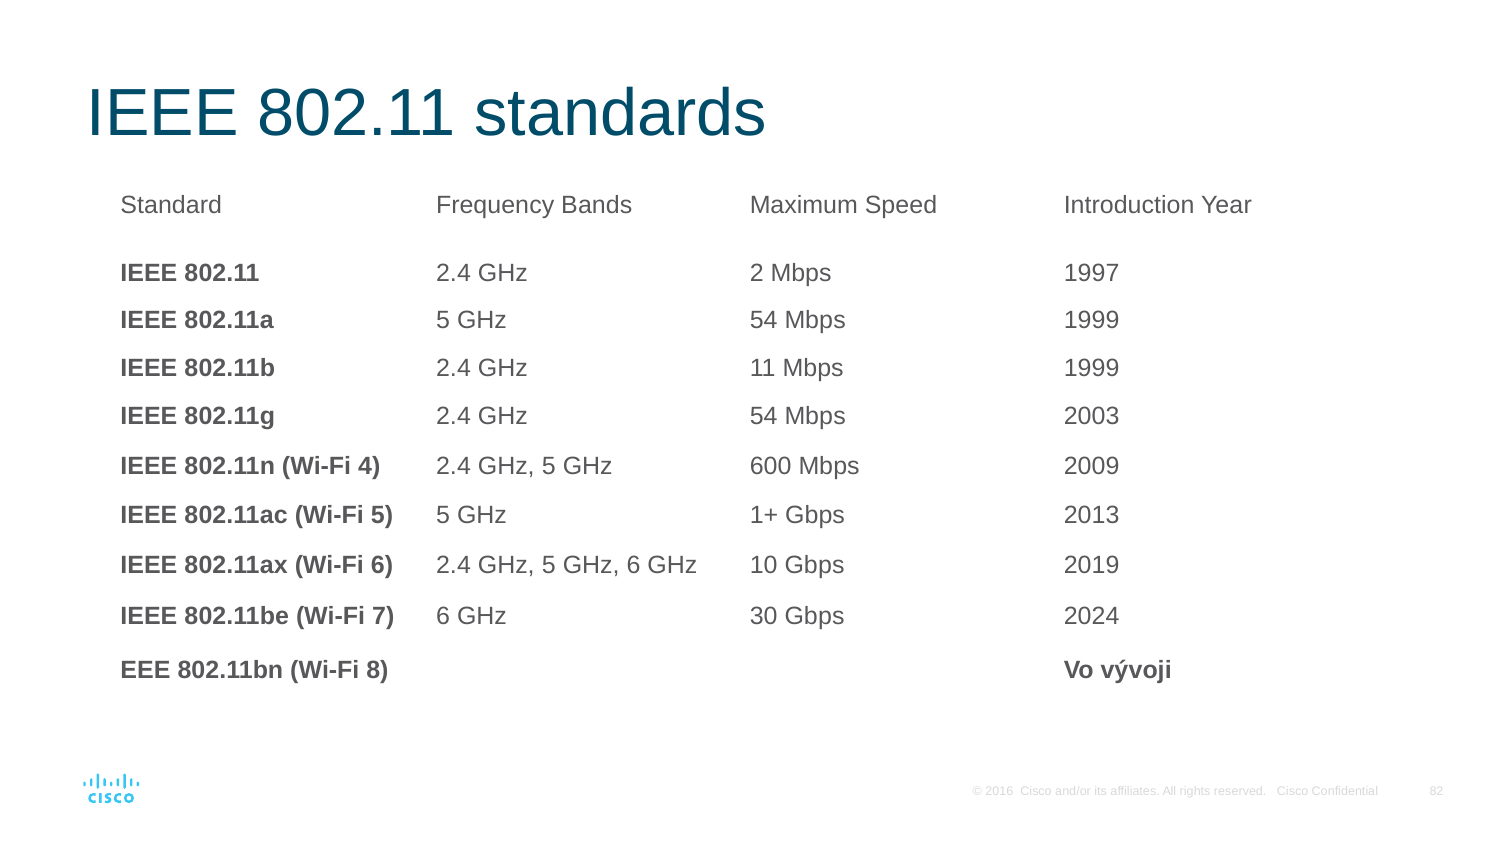

# IEEE 802.11 standards
| Standard | Frequency Bands | Maximum Speed | Introduction Year |
| --- | --- | --- | --- |
| IEEE 802.11 | 2.4 GHz | 2 Mbps | 1997 |
| IEEE 802.11a | 5 GHz | 54 Mbps | 1999 |
| IEEE 802.11b | 2.4 GHz | 11 Mbps | 1999 |
| IEEE 802.11g | 2.4 GHz | 54 Mbps | 2003 |
| IEEE 802.11n (Wi-Fi 4) | 2.4 GHz, 5 GHz | 600 Mbps | 2009 |
| IEEE 802.11ac (Wi-Fi 5) | 5 GHz | 1+ Gbps | 2013 |
| IEEE 802.11ax (Wi-Fi 6) | 2.4 GHz, 5 GHz, 6 GHz | 10 Gbps | 2019 |
| IEEE 802.11be (Wi-Fi 7) | 6 GHz | 30 Gbps | 2024 |
| EEE 802.11bn (Wi-Fi 8) |  |  | Vo vývoji |